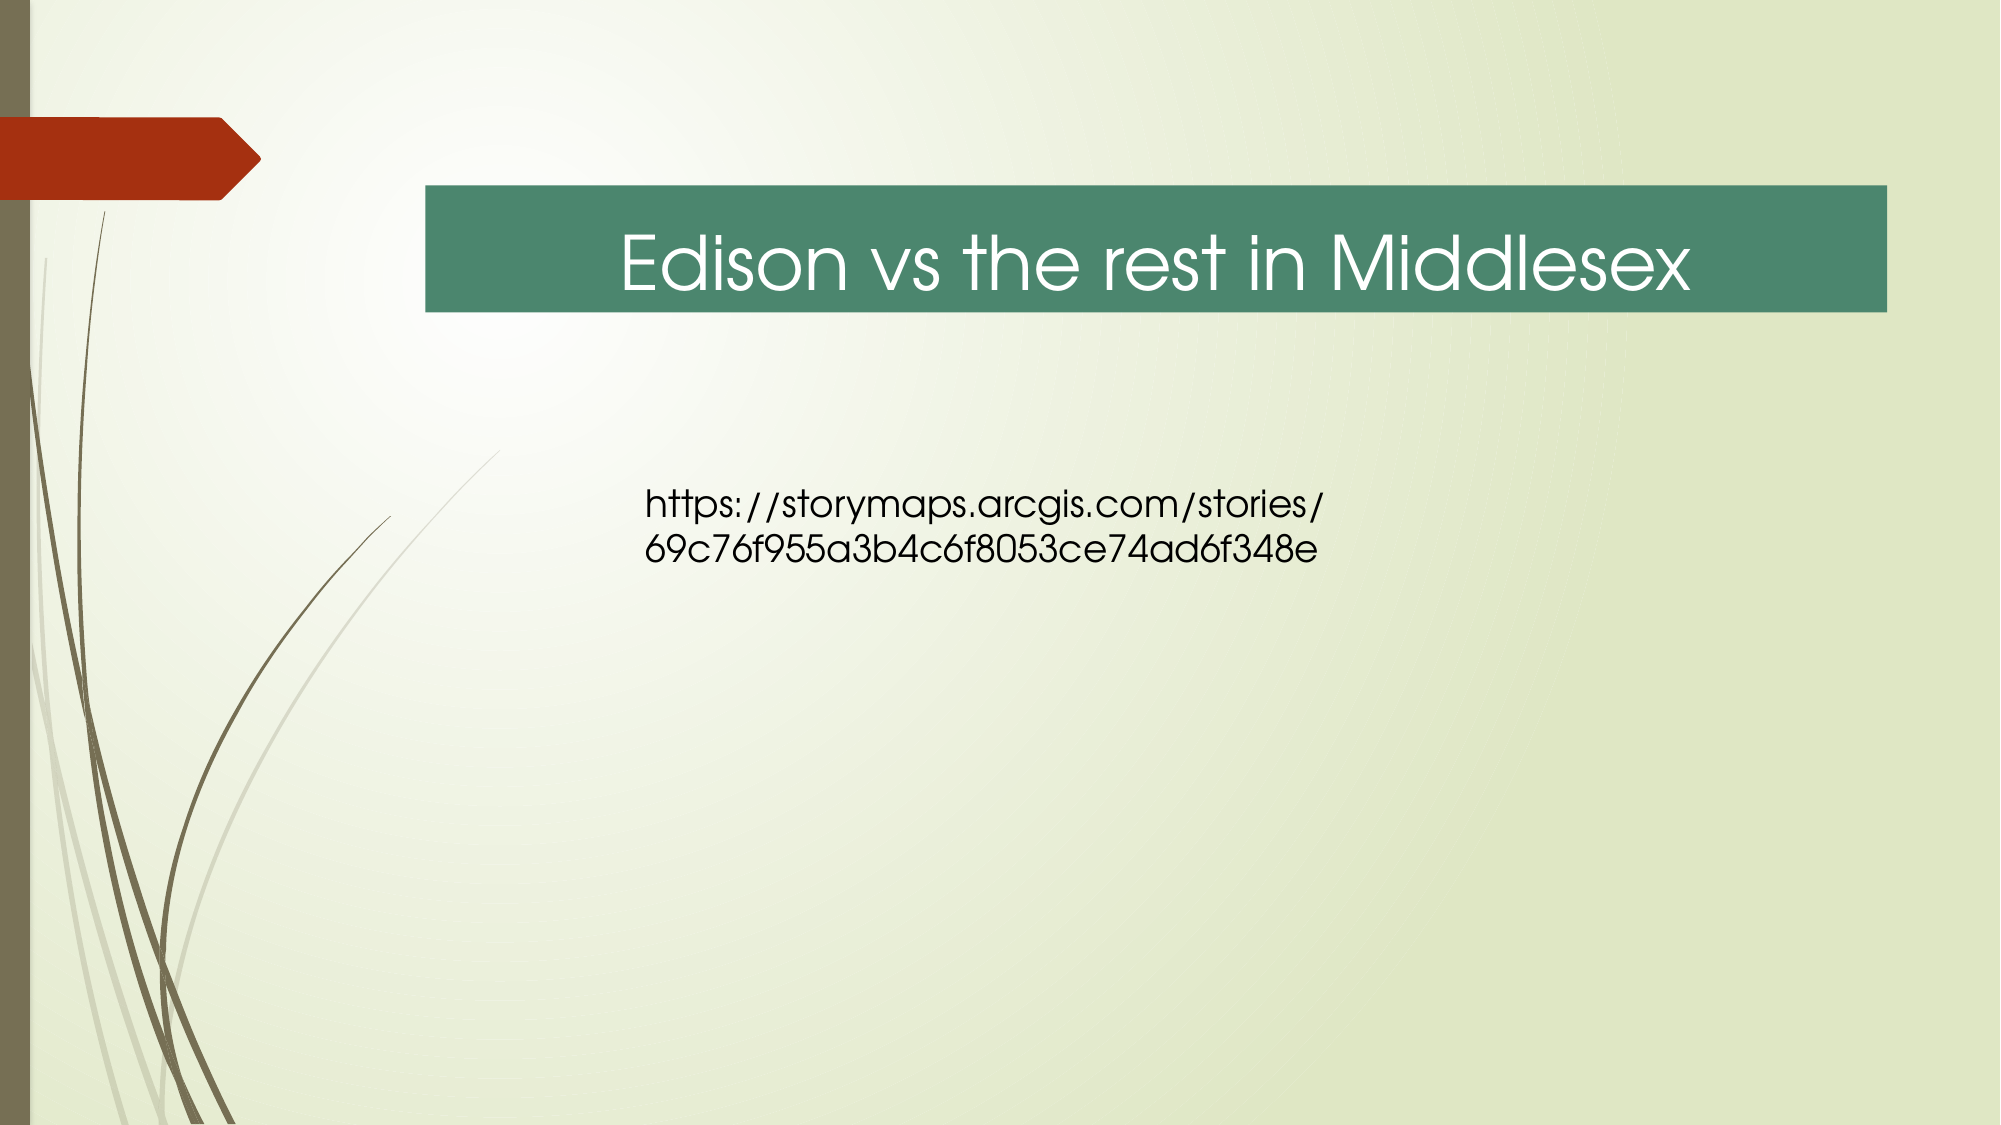

# Edison vs the rest in Middlesex
https://storymaps.arcgis.com/stories/69c76f955a3b4c6f8053ce74ad6f348e